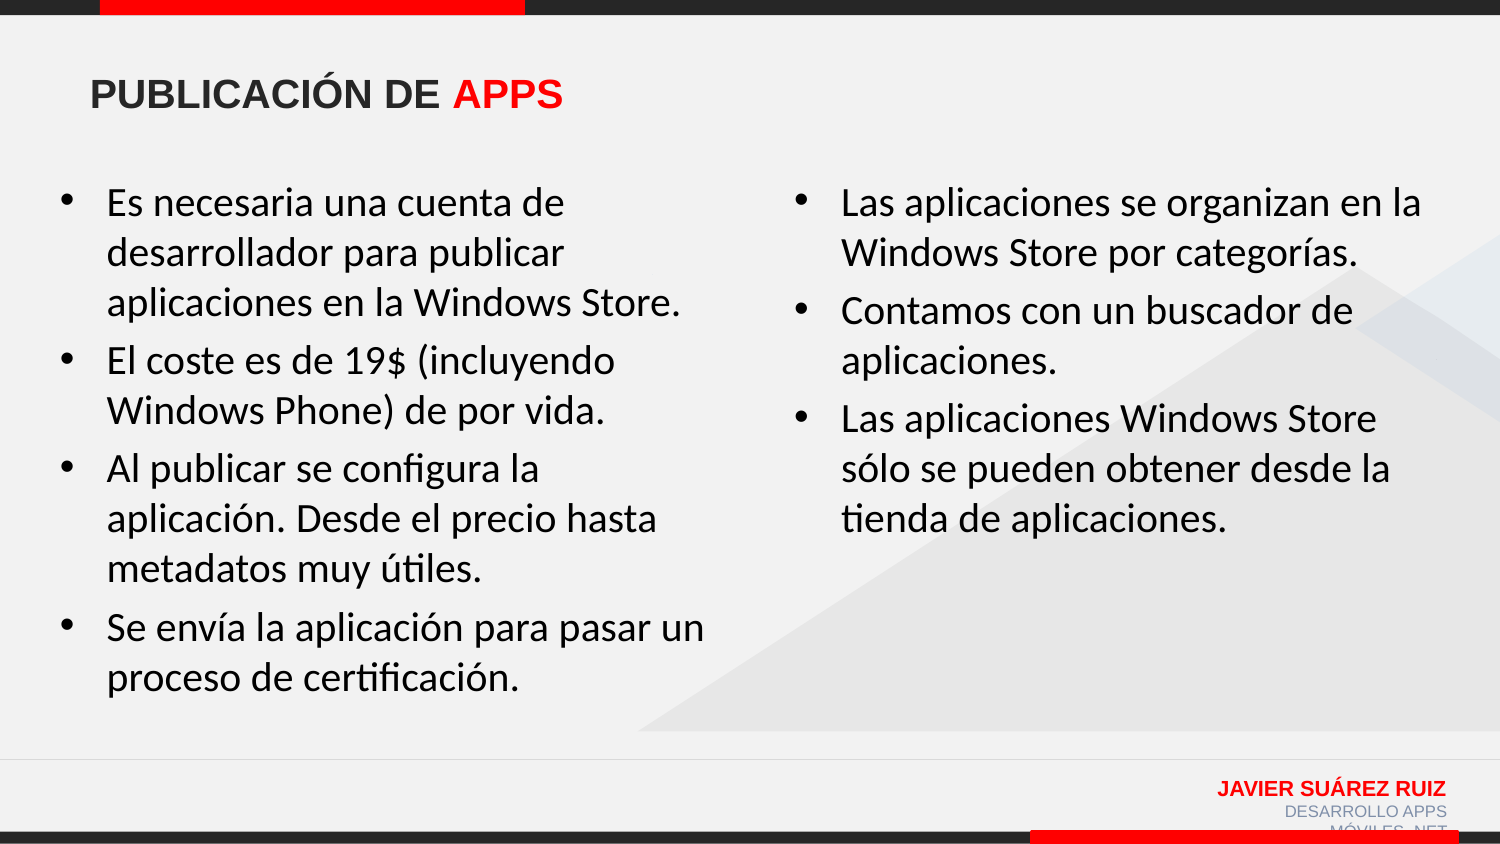

PUBLICACIÓN DE APPS
Es necesaria una cuenta de desarrollador para publicar aplicaciones en la Windows Store.
El coste es de 19$ (incluyendo Windows Phone) de por vida.
Al publicar se configura la aplicación. Desde el precio hasta metadatos muy útiles.
Se envía la aplicación para pasar un proceso de certificación.
Las aplicaciones se organizan en la Windows Store por categorías.
Contamos con un buscador de aplicaciones.
Las aplicaciones Windows Store sólo se pueden obtener desde la tienda de aplicaciones.